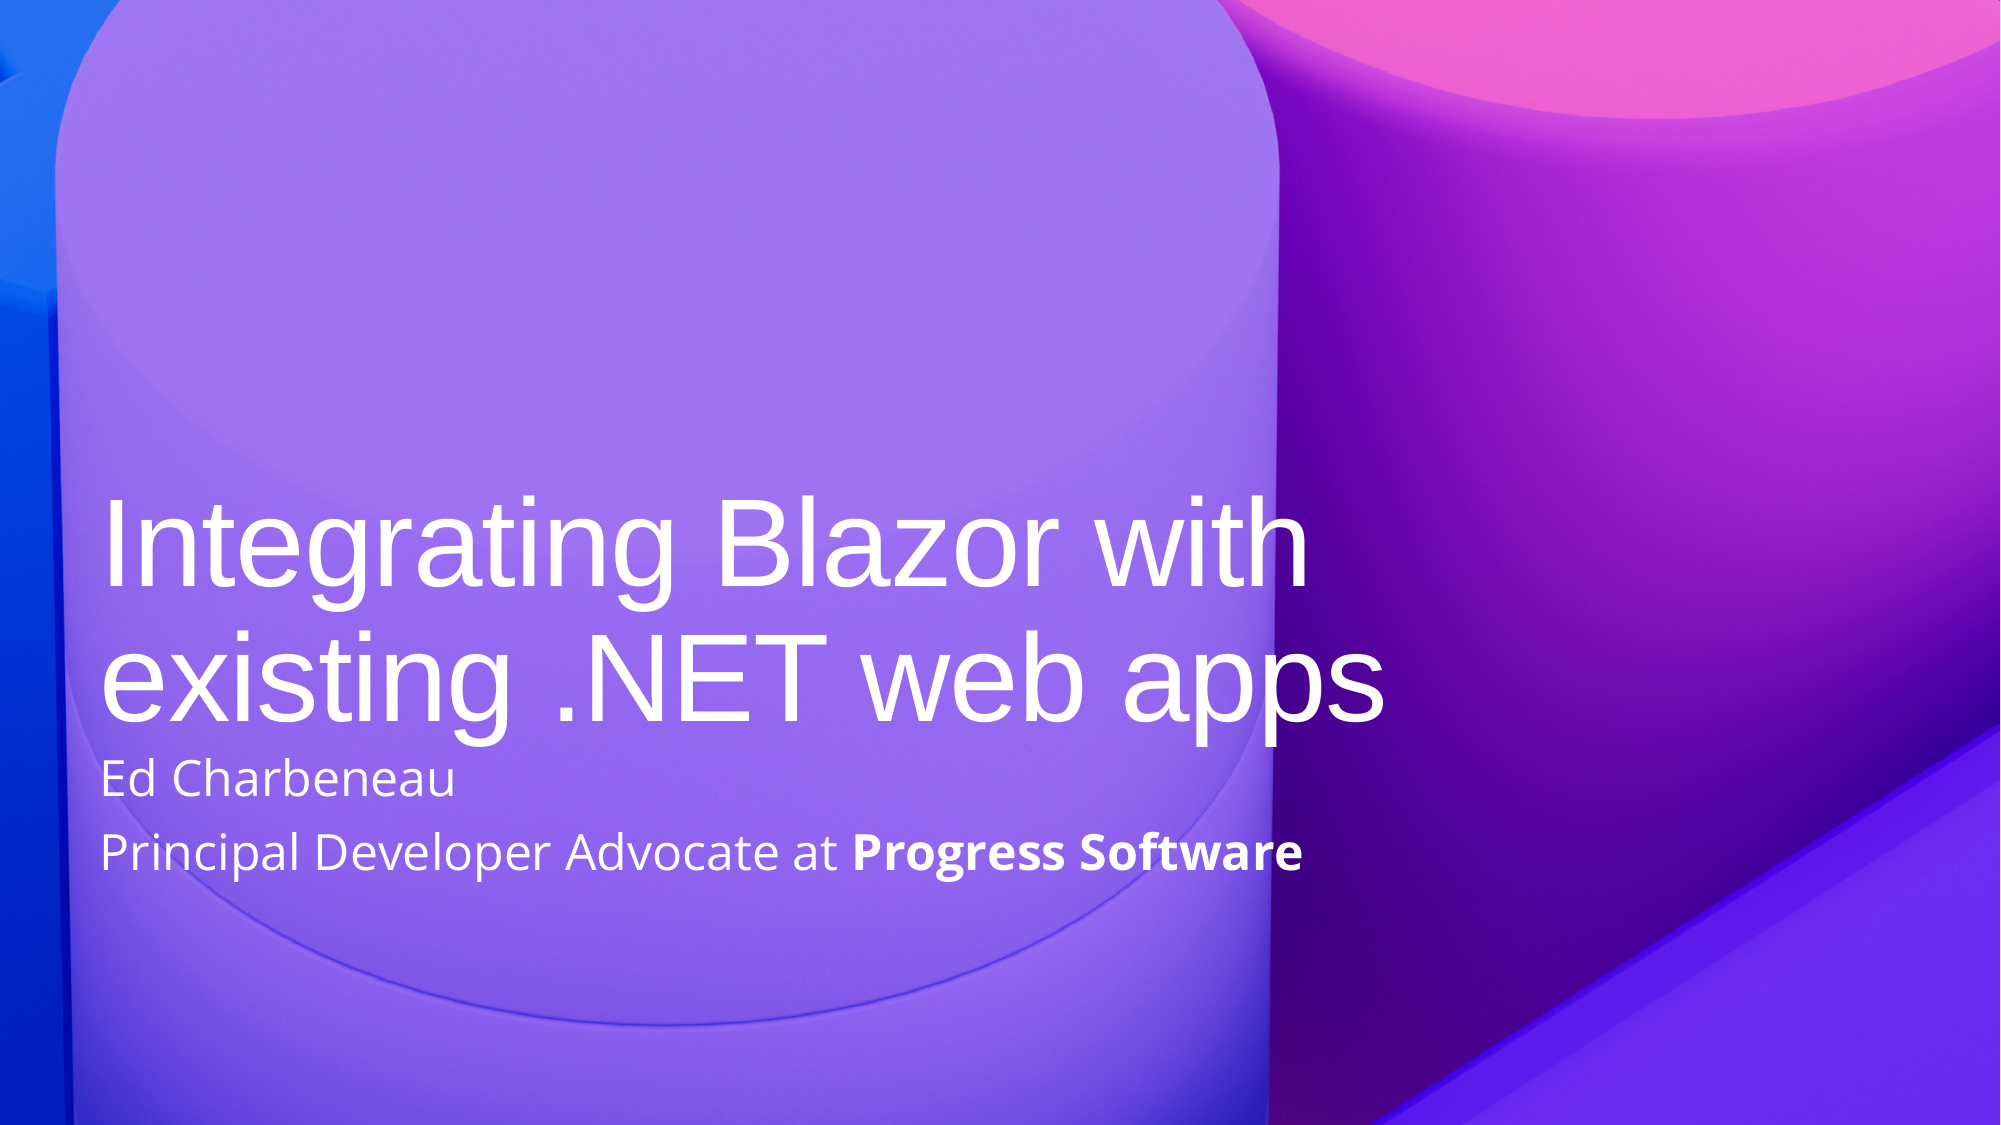

# Integrating Blazor with existing .NET web apps
Ed Charbeneau
Principal Developer Advocate at Progress Software